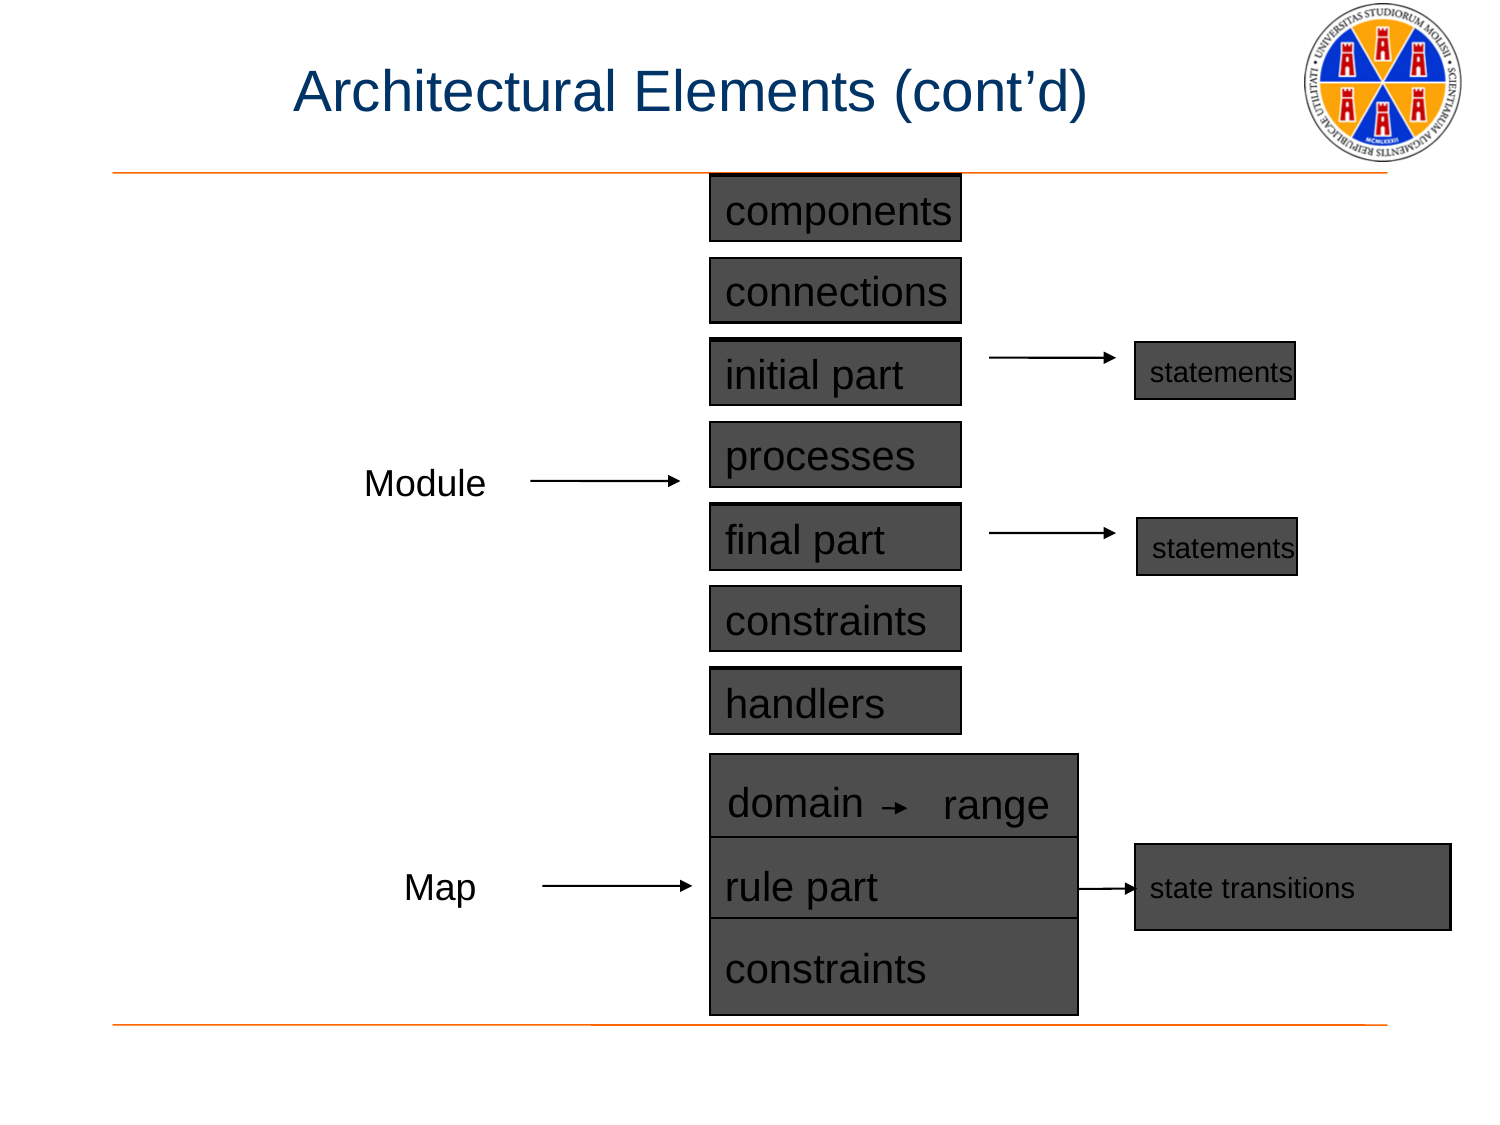

# Architectural Elements (cont’d)

Components
components
connections
Components
initial part
statements

processes
Module

Components
final part
statements

constraints
Components
handlers

domain
range

rule part
Components
state transitions
Map

constraints